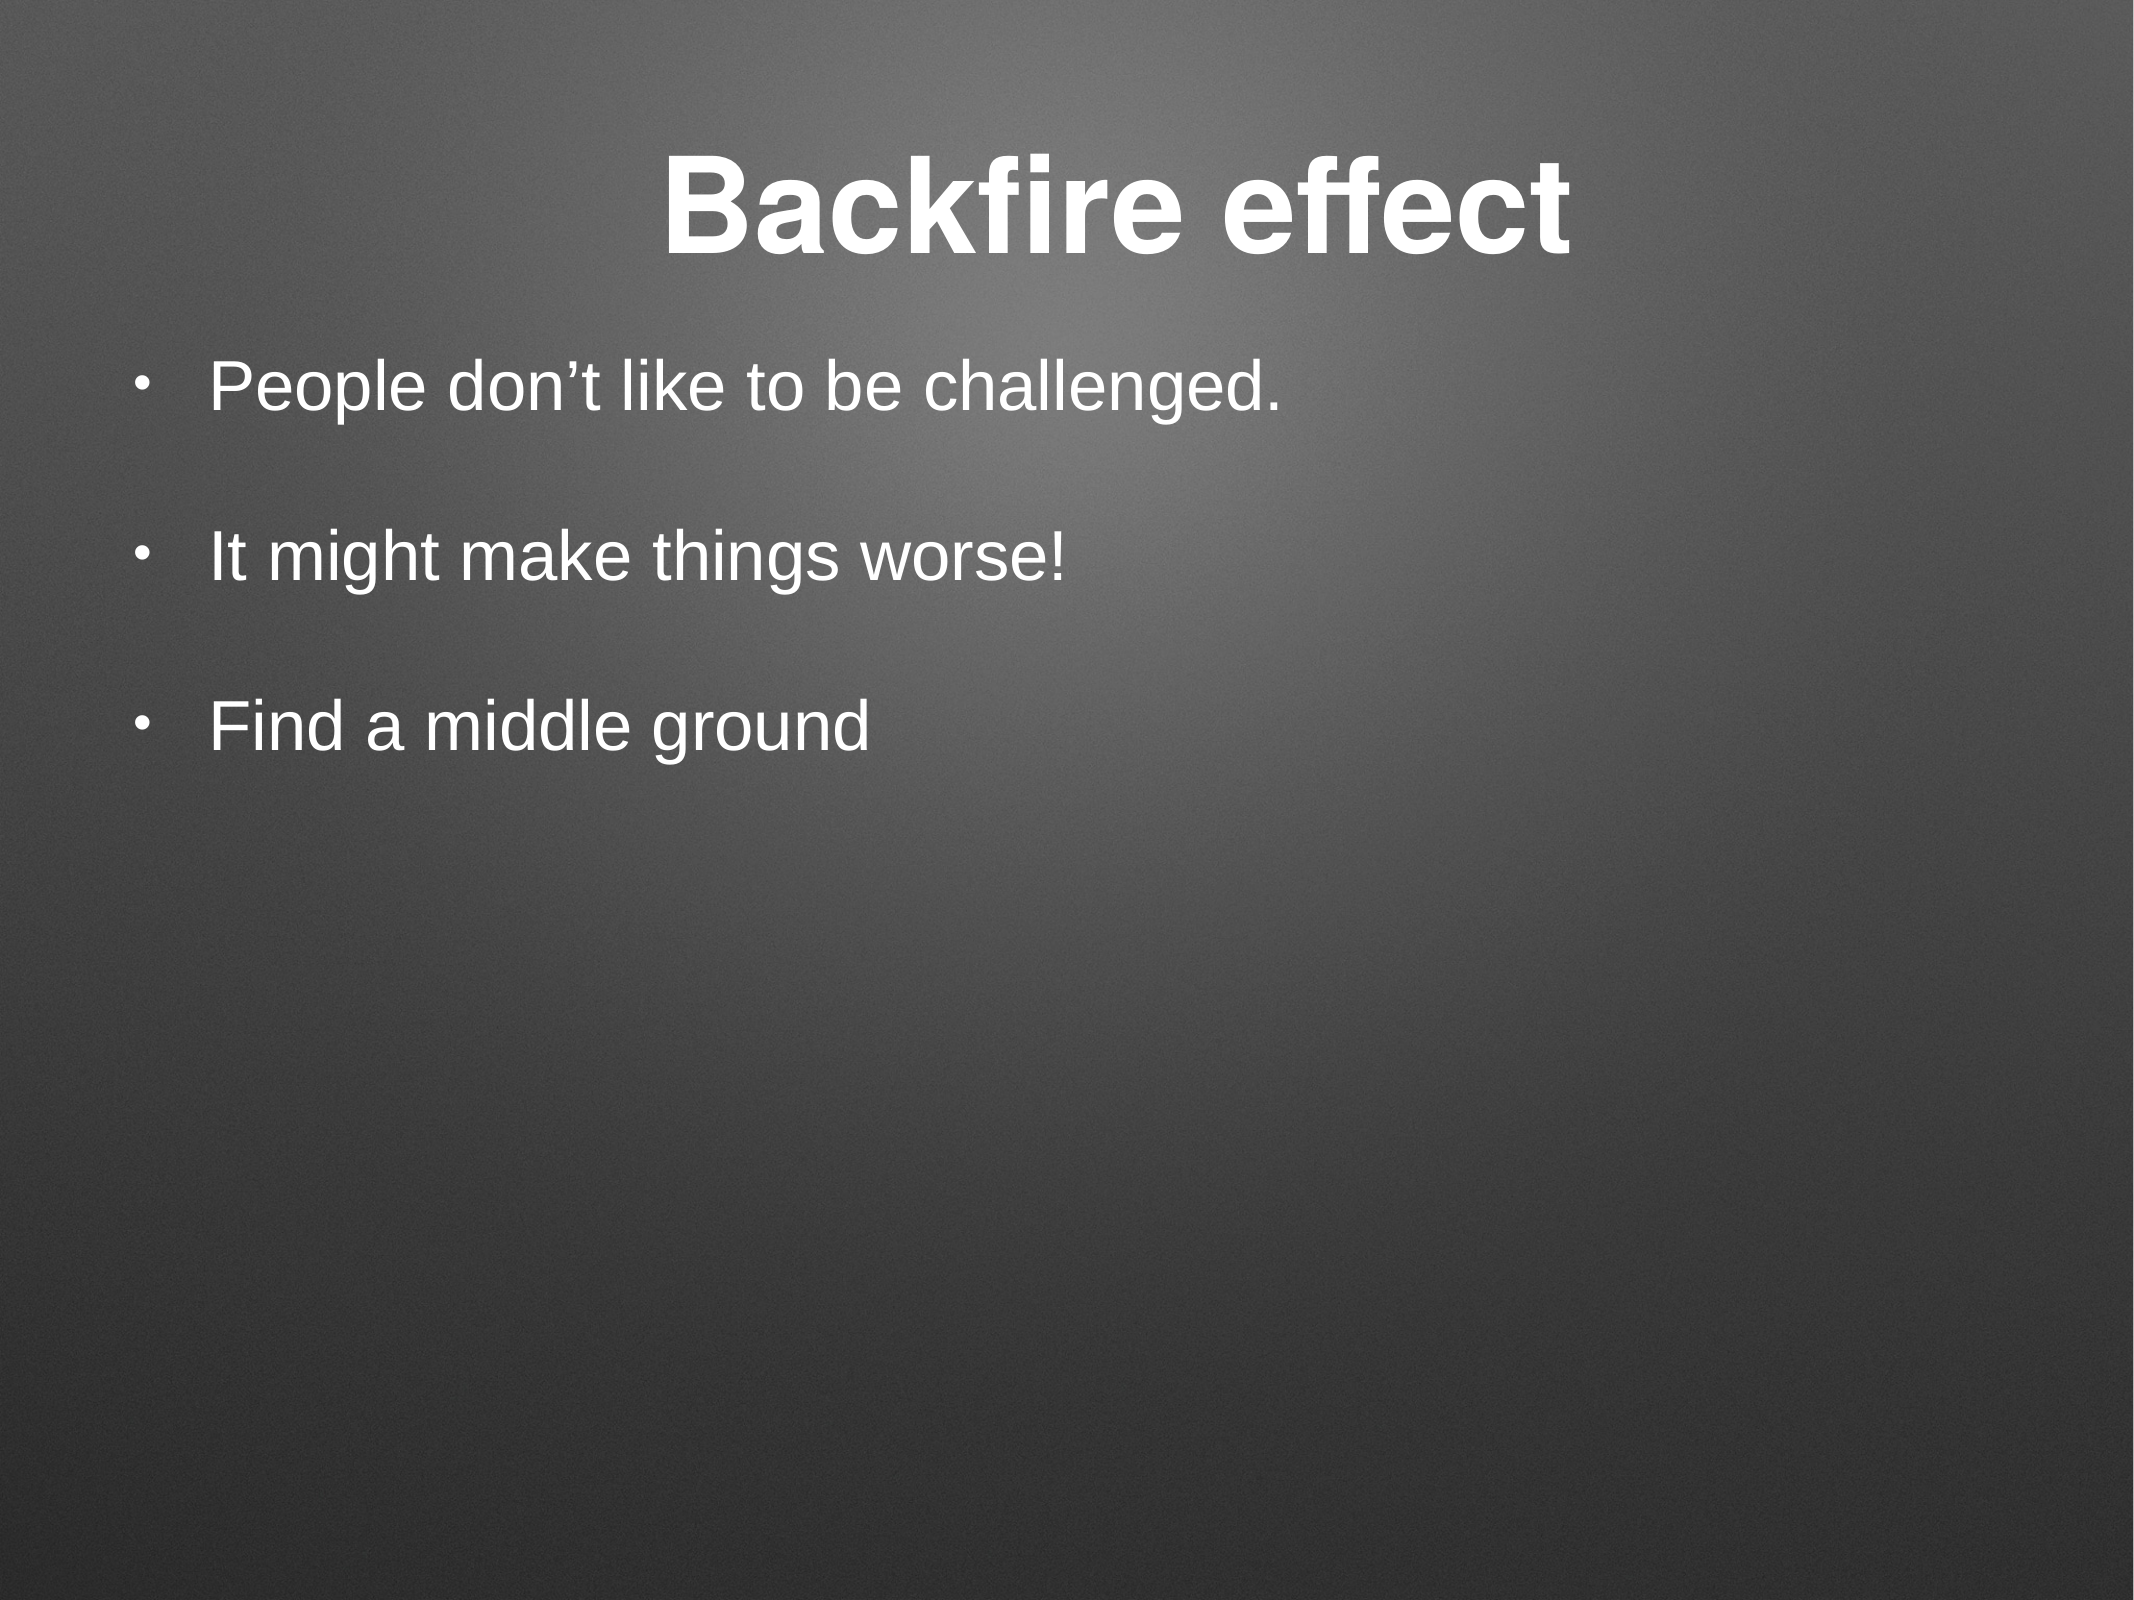

# Backfire effect
People don’t like to be challenged.

It might make things worse!

Find a middle ground